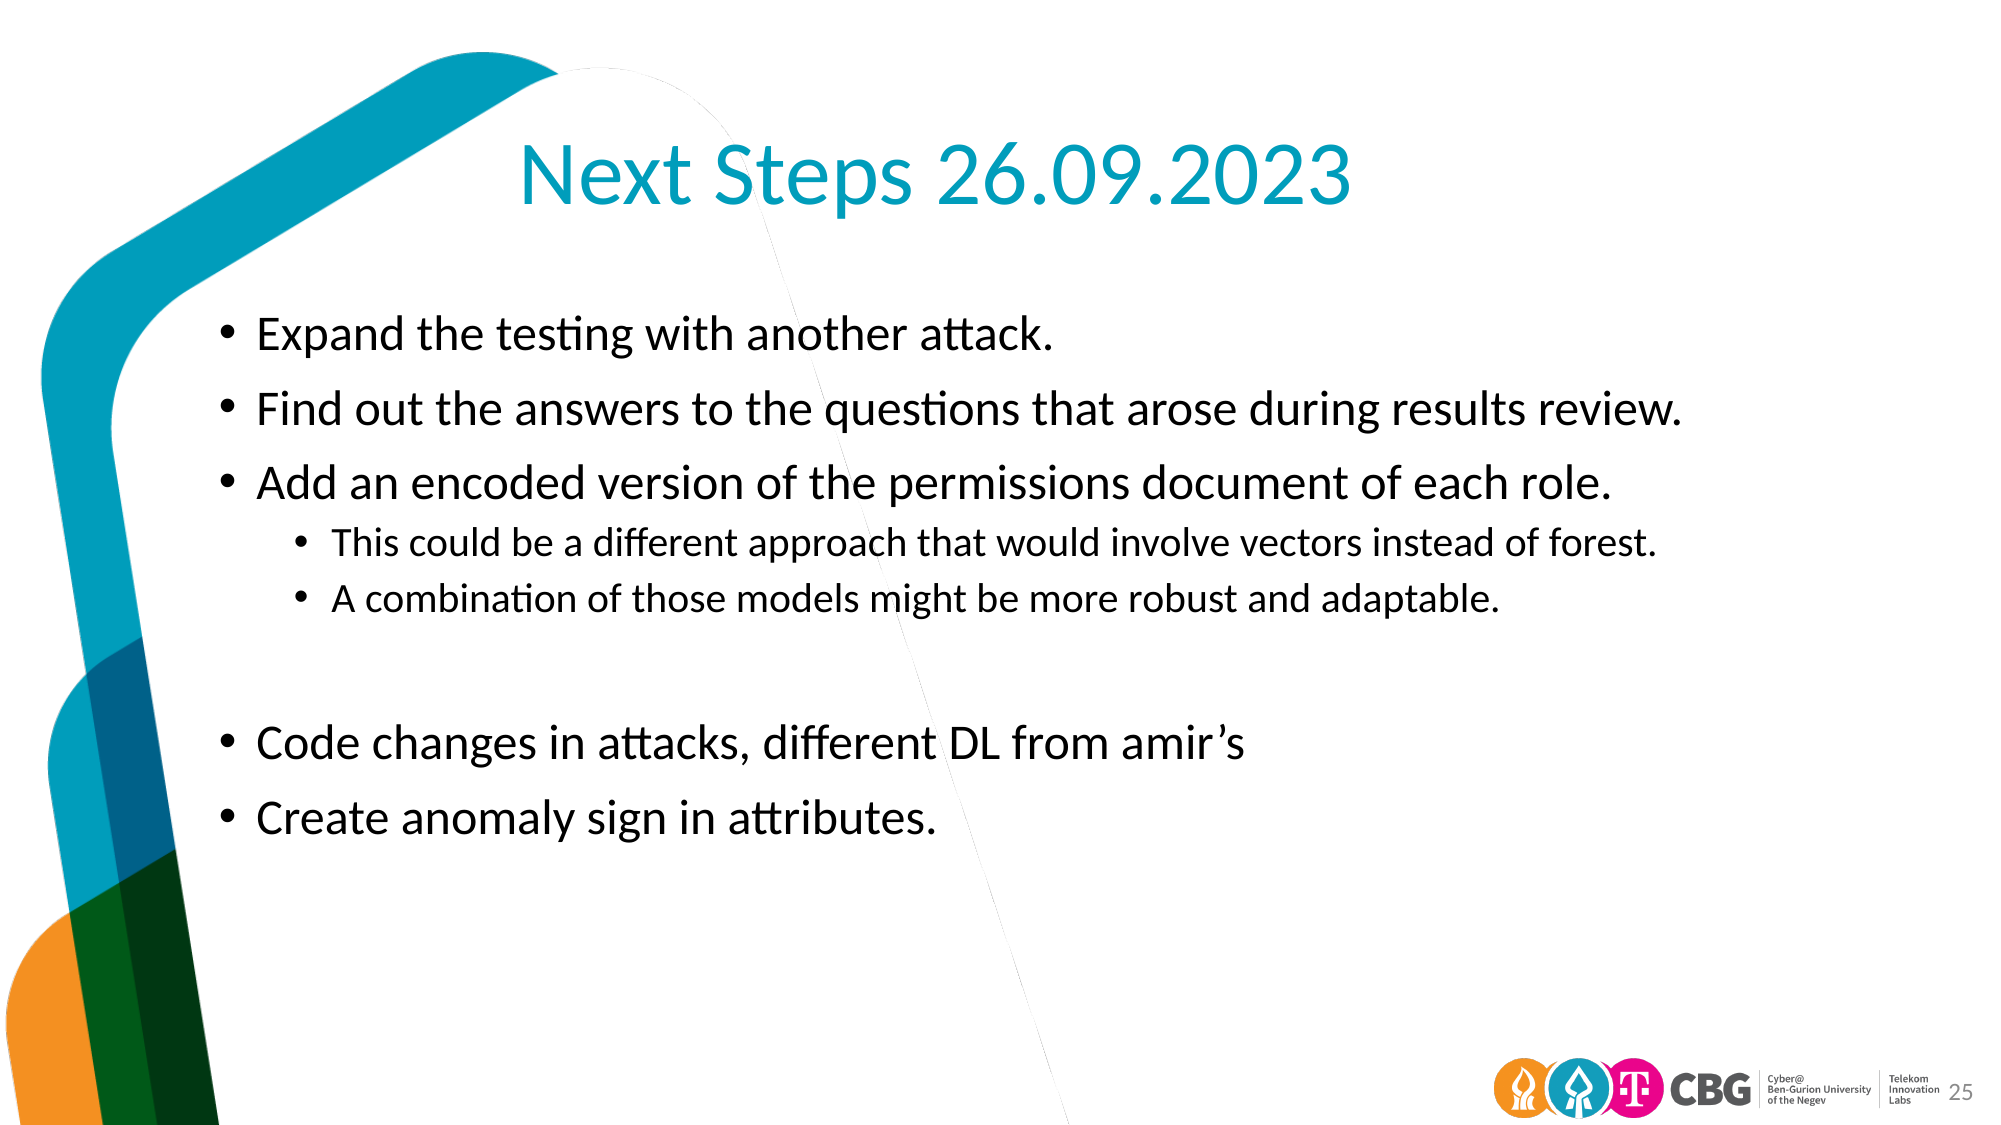

# Next Steps 26.09.2023
Expand the testing with another attack.
Find out the answers to the questions that arose during results review.
Add an encoded version of the permissions document of each role.
This could be a different approach that would involve vectors instead of forest.
A combination of those models might be more robust and adaptable.

Code changes in attacks, different DL from amir’s
Create anomaly sign in attributes.

25